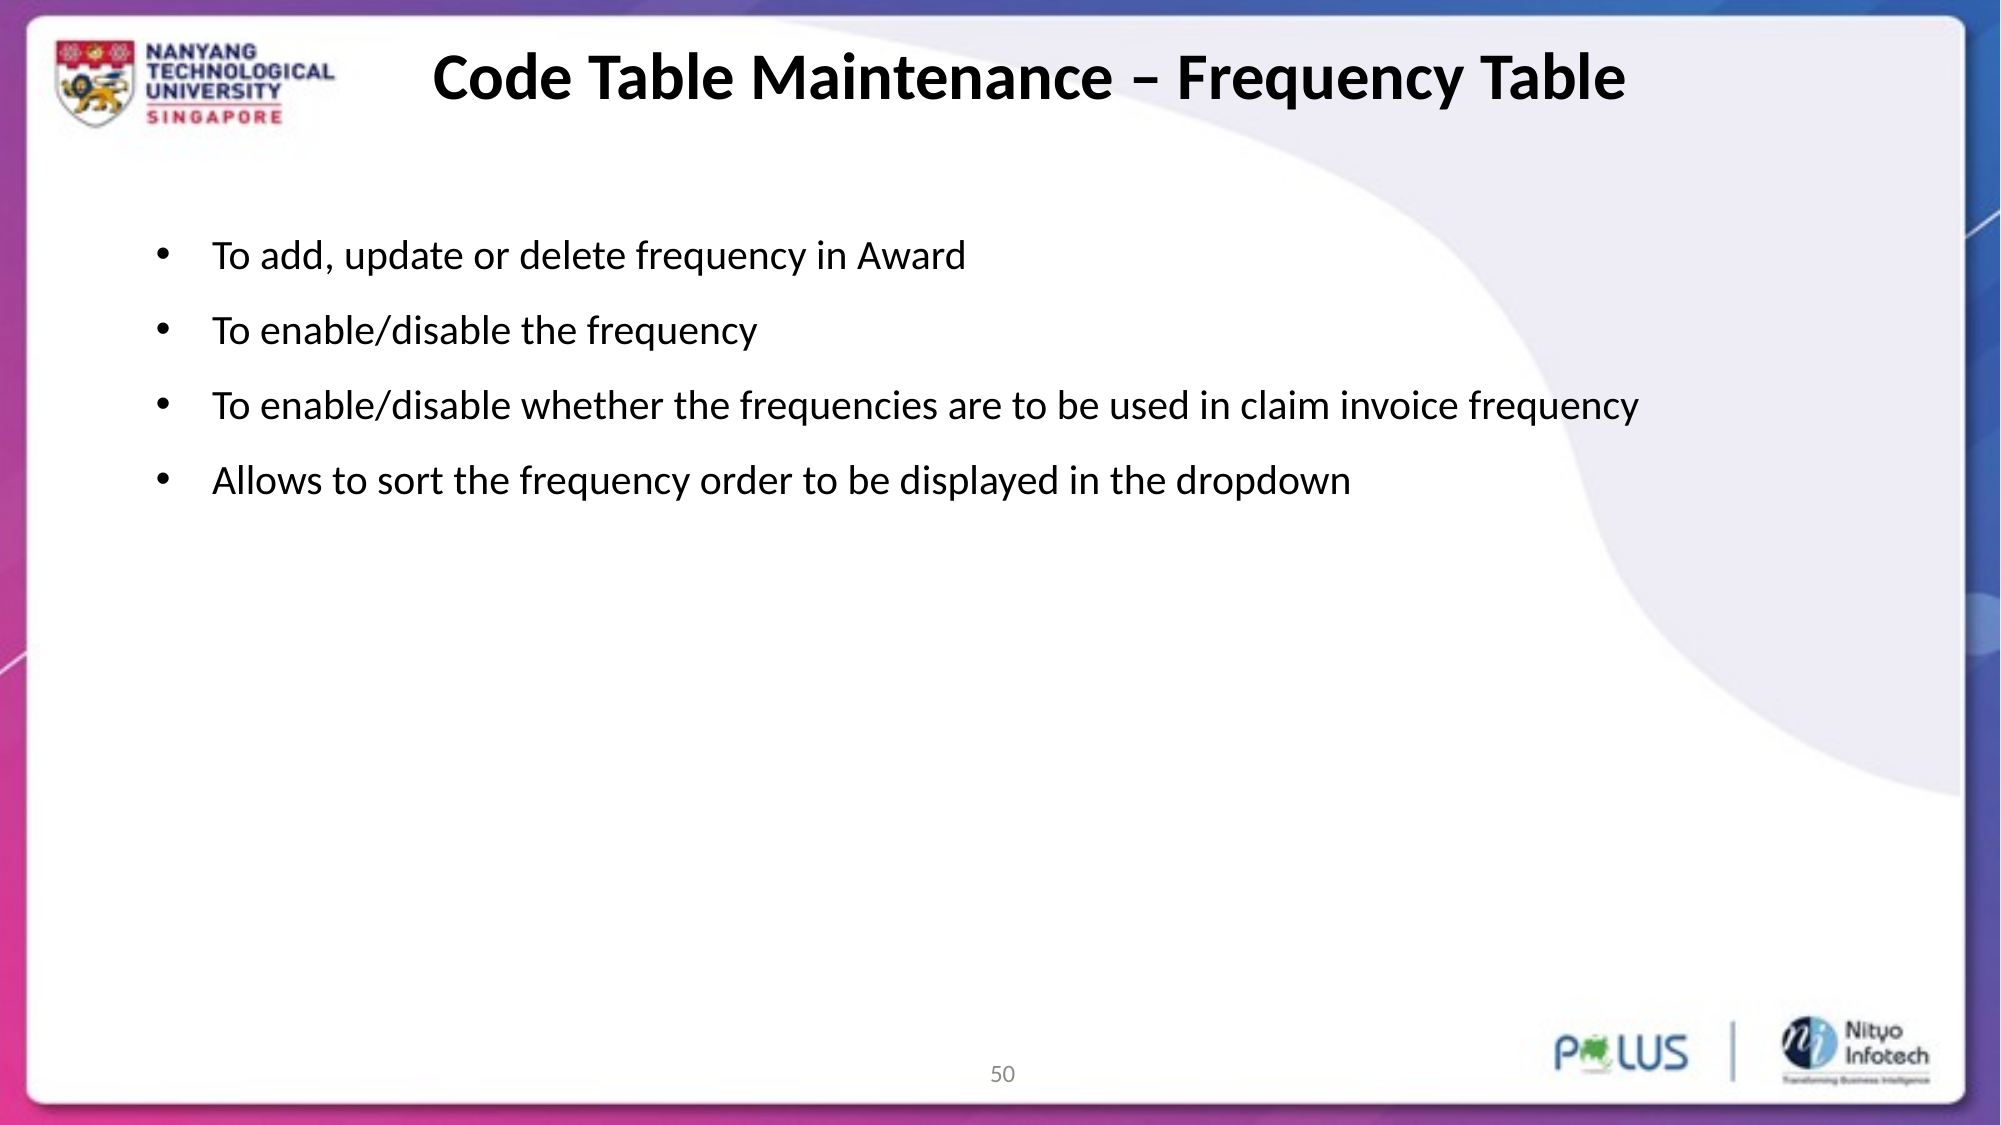

Code Table Maintenance – Frequency Table
To add, update or delete frequency in Award
To enable/disable the frequency
To enable/disable whether the frequencies are to be used in claim invoice frequency
Allows to sort the frequency order to be displayed in the dropdown
50